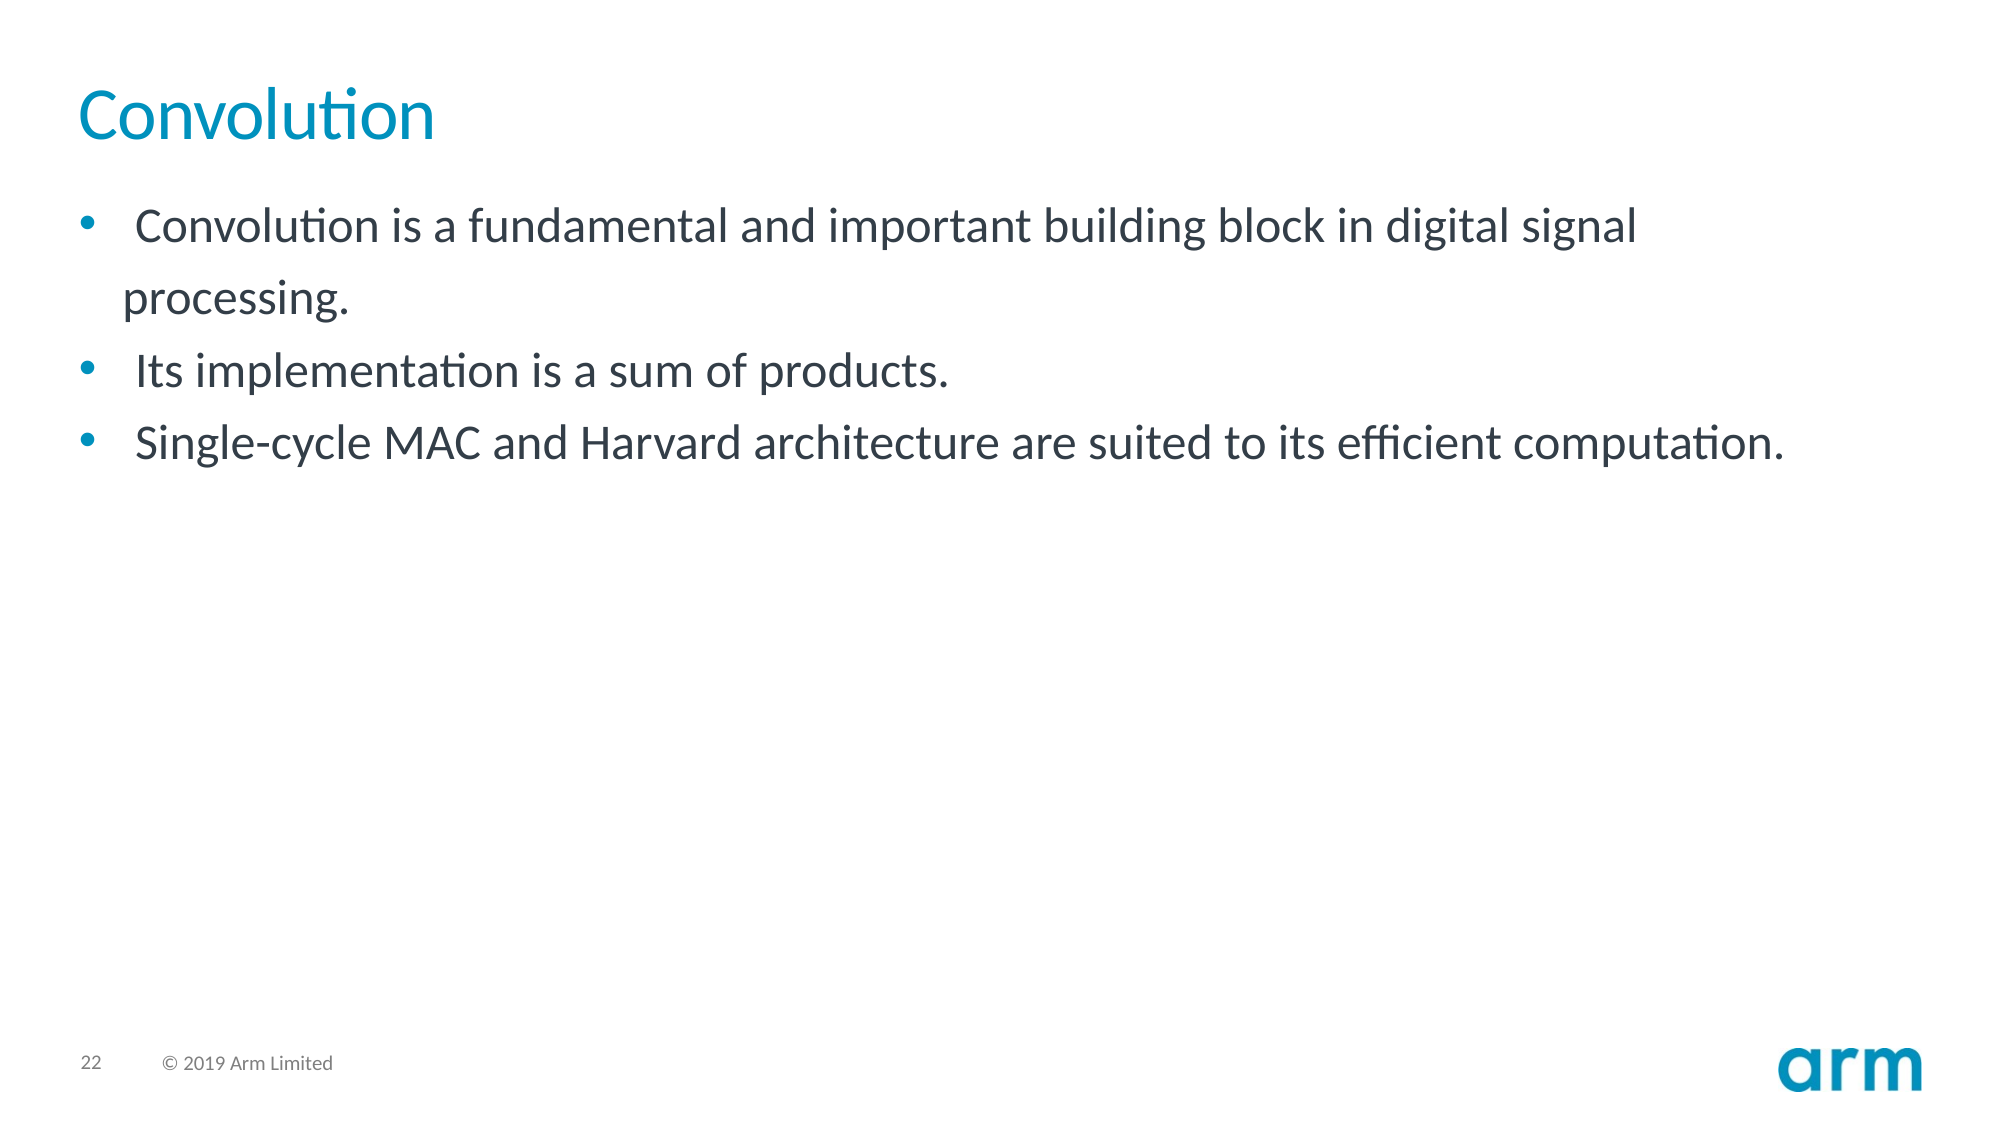

# Convolution
Convolution is a fundamental and important building block in digital signal
processing.
Its implementation is a sum of products.
Single-cycle MAC and Harvard architecture are suited to its efficient computation.